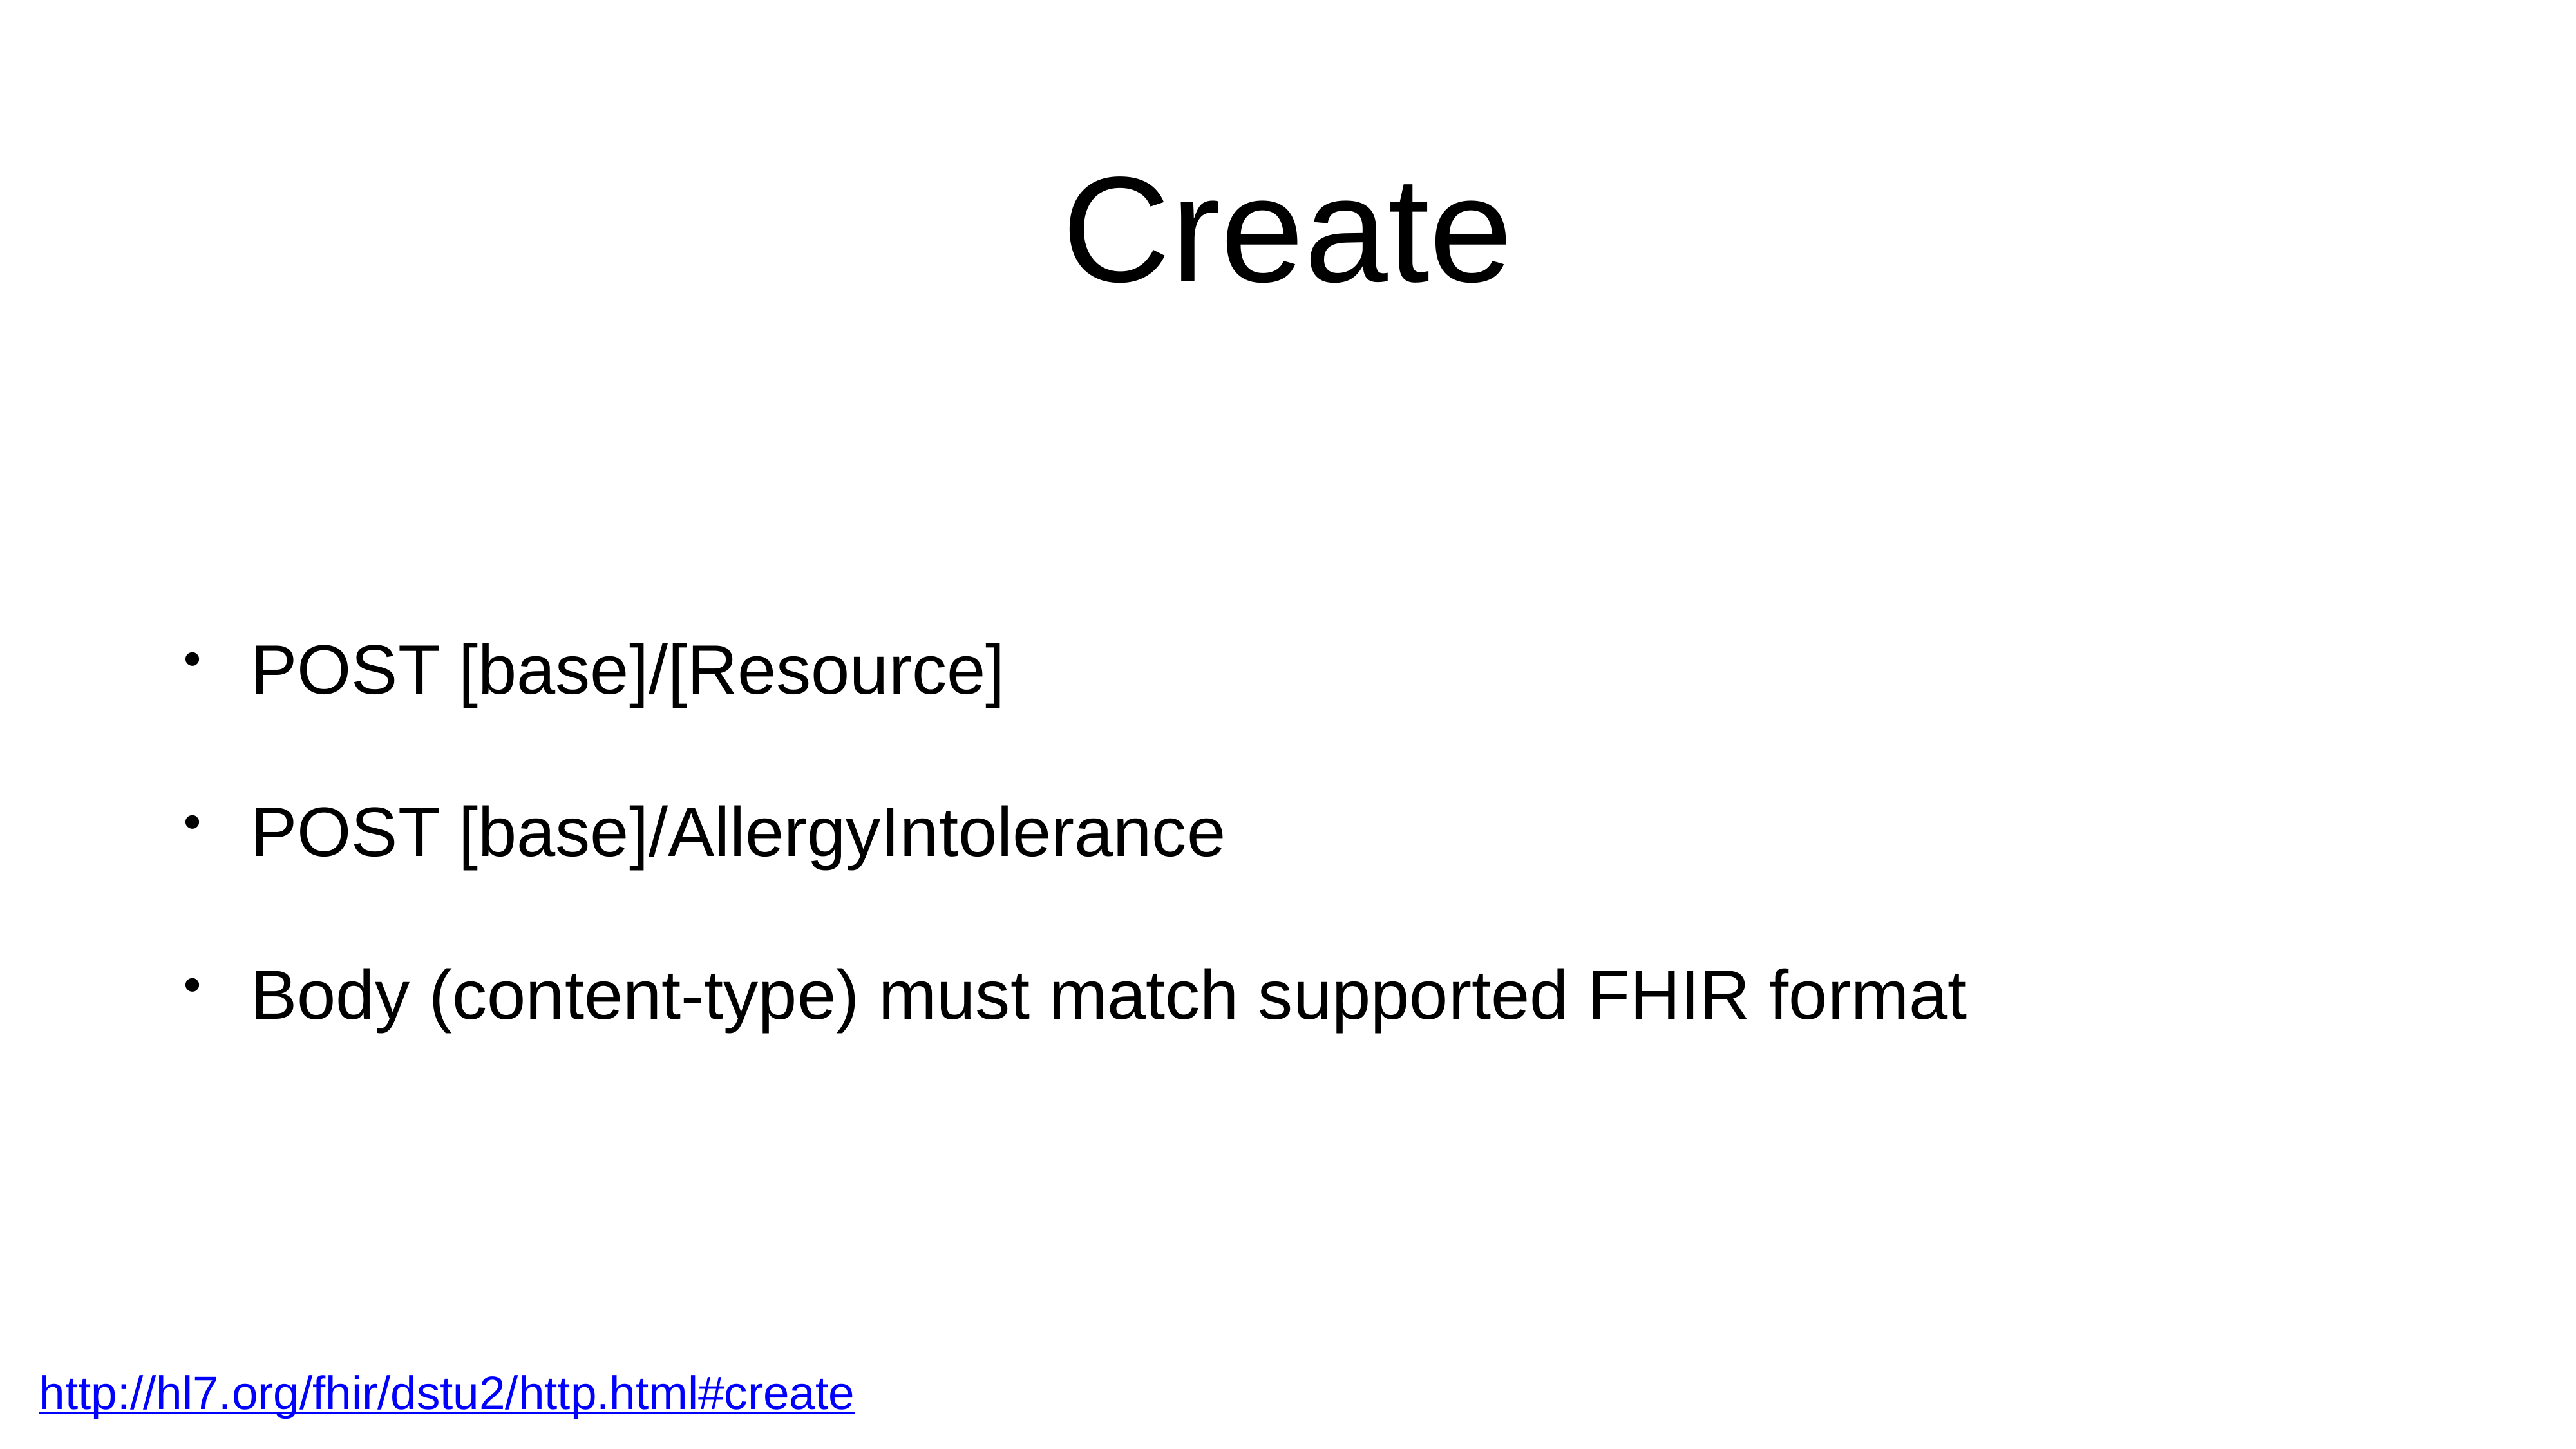

# Create
POST [base]/[Resource]
POST [base]/AllergyIntolerance
Body (content-type) must match supported FHIR format
http://hl7.org/fhir/dstu2/http.html#create